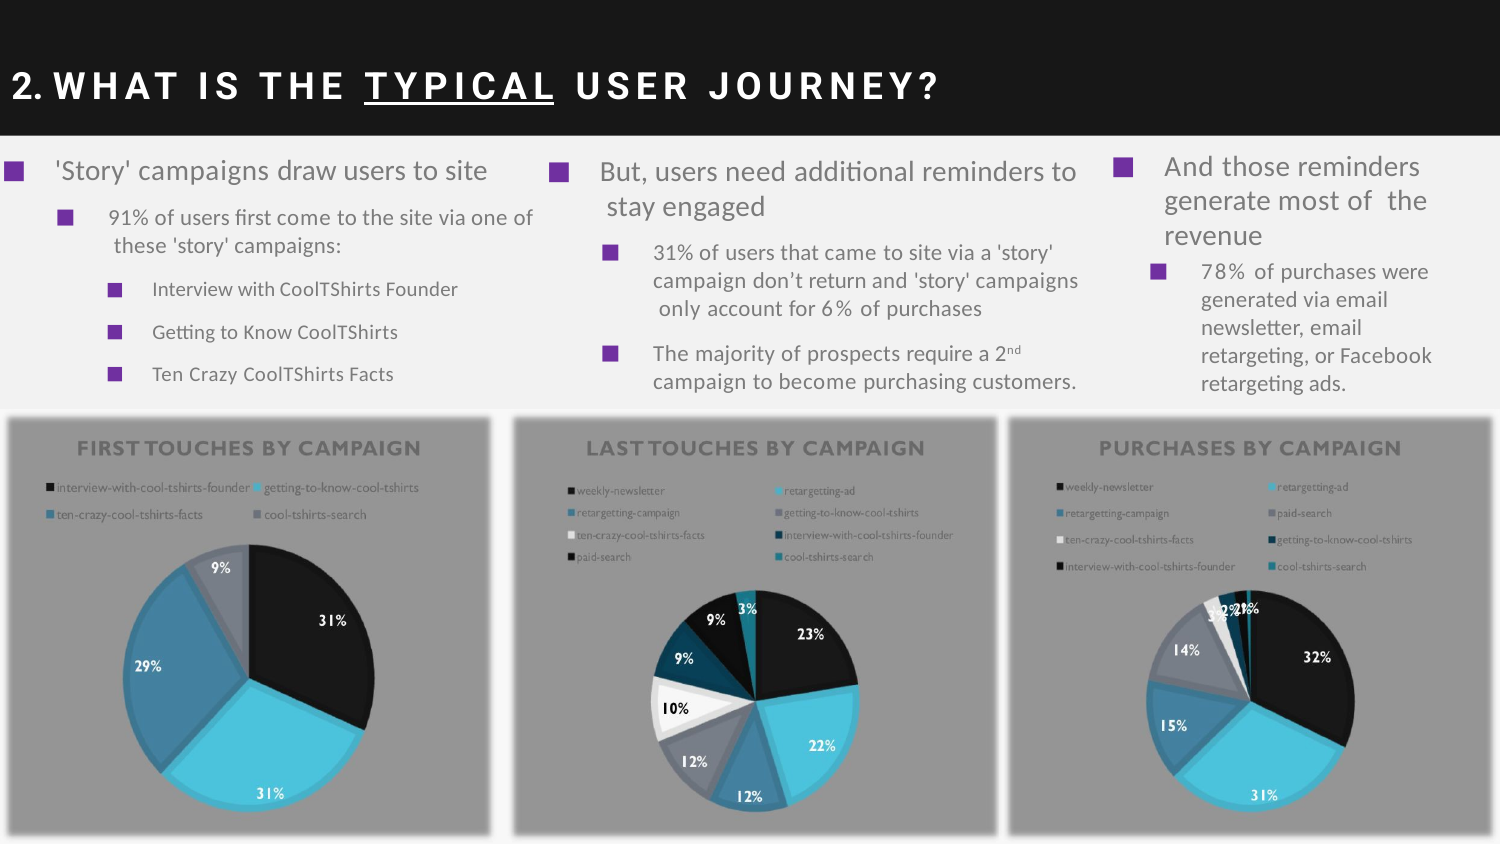

2. WHAT IS THE TYPICAL USER JOURNEY?
And those reminders generate most of  the revenue
'Story' campaigns draw users to site
But, users need additional reminders to  stay engaged
91% of users first come to the site via one of  these 'story' campaigns:
31% of users that came to site via a 'story'  campaign don’t return and 'story' campaigns  only account for 6% of purchases
The majority of prospects require a 2nd  campaign to become purchasing customers.
78% of purchases were generated via email  newsletter, email retargeting, or Facebook  retargeting ads.
Interview with CoolTShirts Founder
Getting to Know CoolTShirts
Ten Crazy CoolTShirts Facts